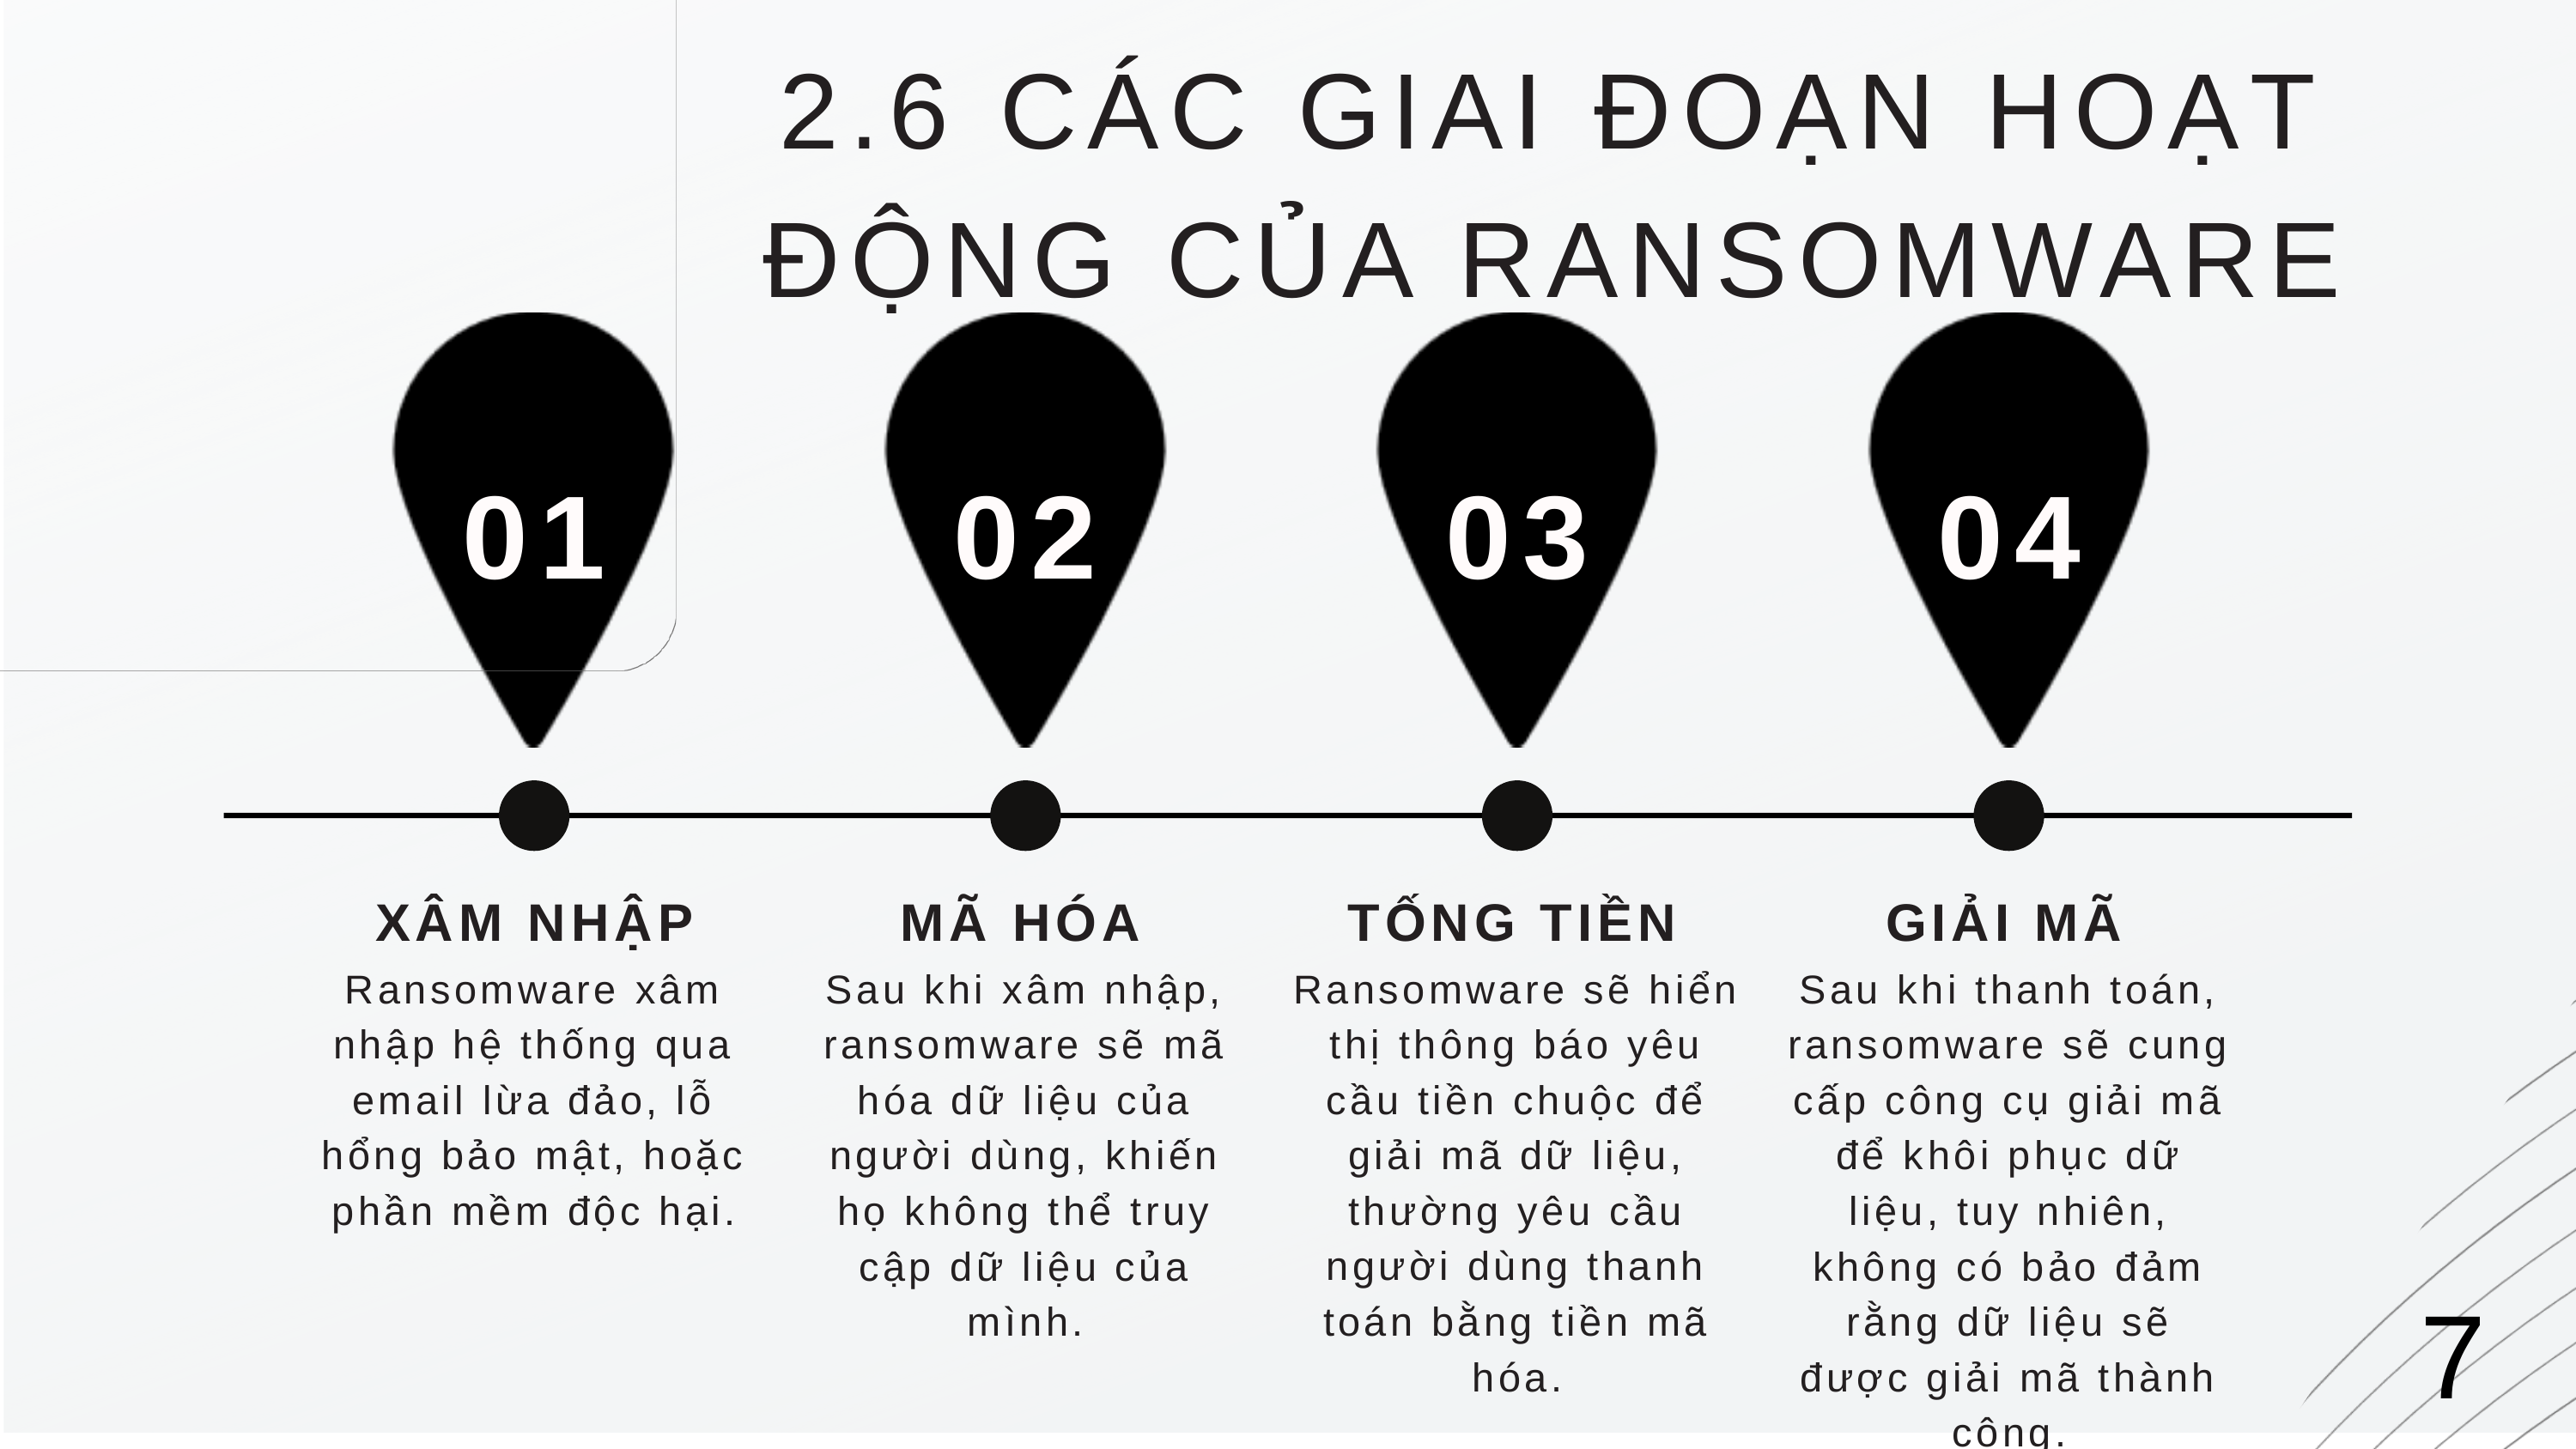

2.6 CÁC GIAI ĐOẠN HOẠT ĐỘNG CỦA RANSOMWARE

01
02
03
04

XÂM NHẬP
MÃ HÓA
TỐNG TIỀN
GIẢI MÃ
Ransomware xâm nhập hệ thống qua email lừa đảo, lỗ hổng bảo mật, hoặc phần mềm độc hại.
Sau khi xâm nhập, ransomware sẽ mã hóa dữ liệu của người dùng, khiến họ không thể truy cập dữ liệu của mình.
Ransomware sẽ hiển thị thông báo yêu cầu tiền chuộc để giải mã dữ liệu, thường yêu cầu người dùng thanh toán bằng tiền mã hóa.
Sau khi thanh toán, ransomware sẽ cung cấp công cụ giải mã để khôi phục dữ liệu, tuy nhiên, không có bảo đảm rằng dữ liệu sẽ được giải mã thành công.
7